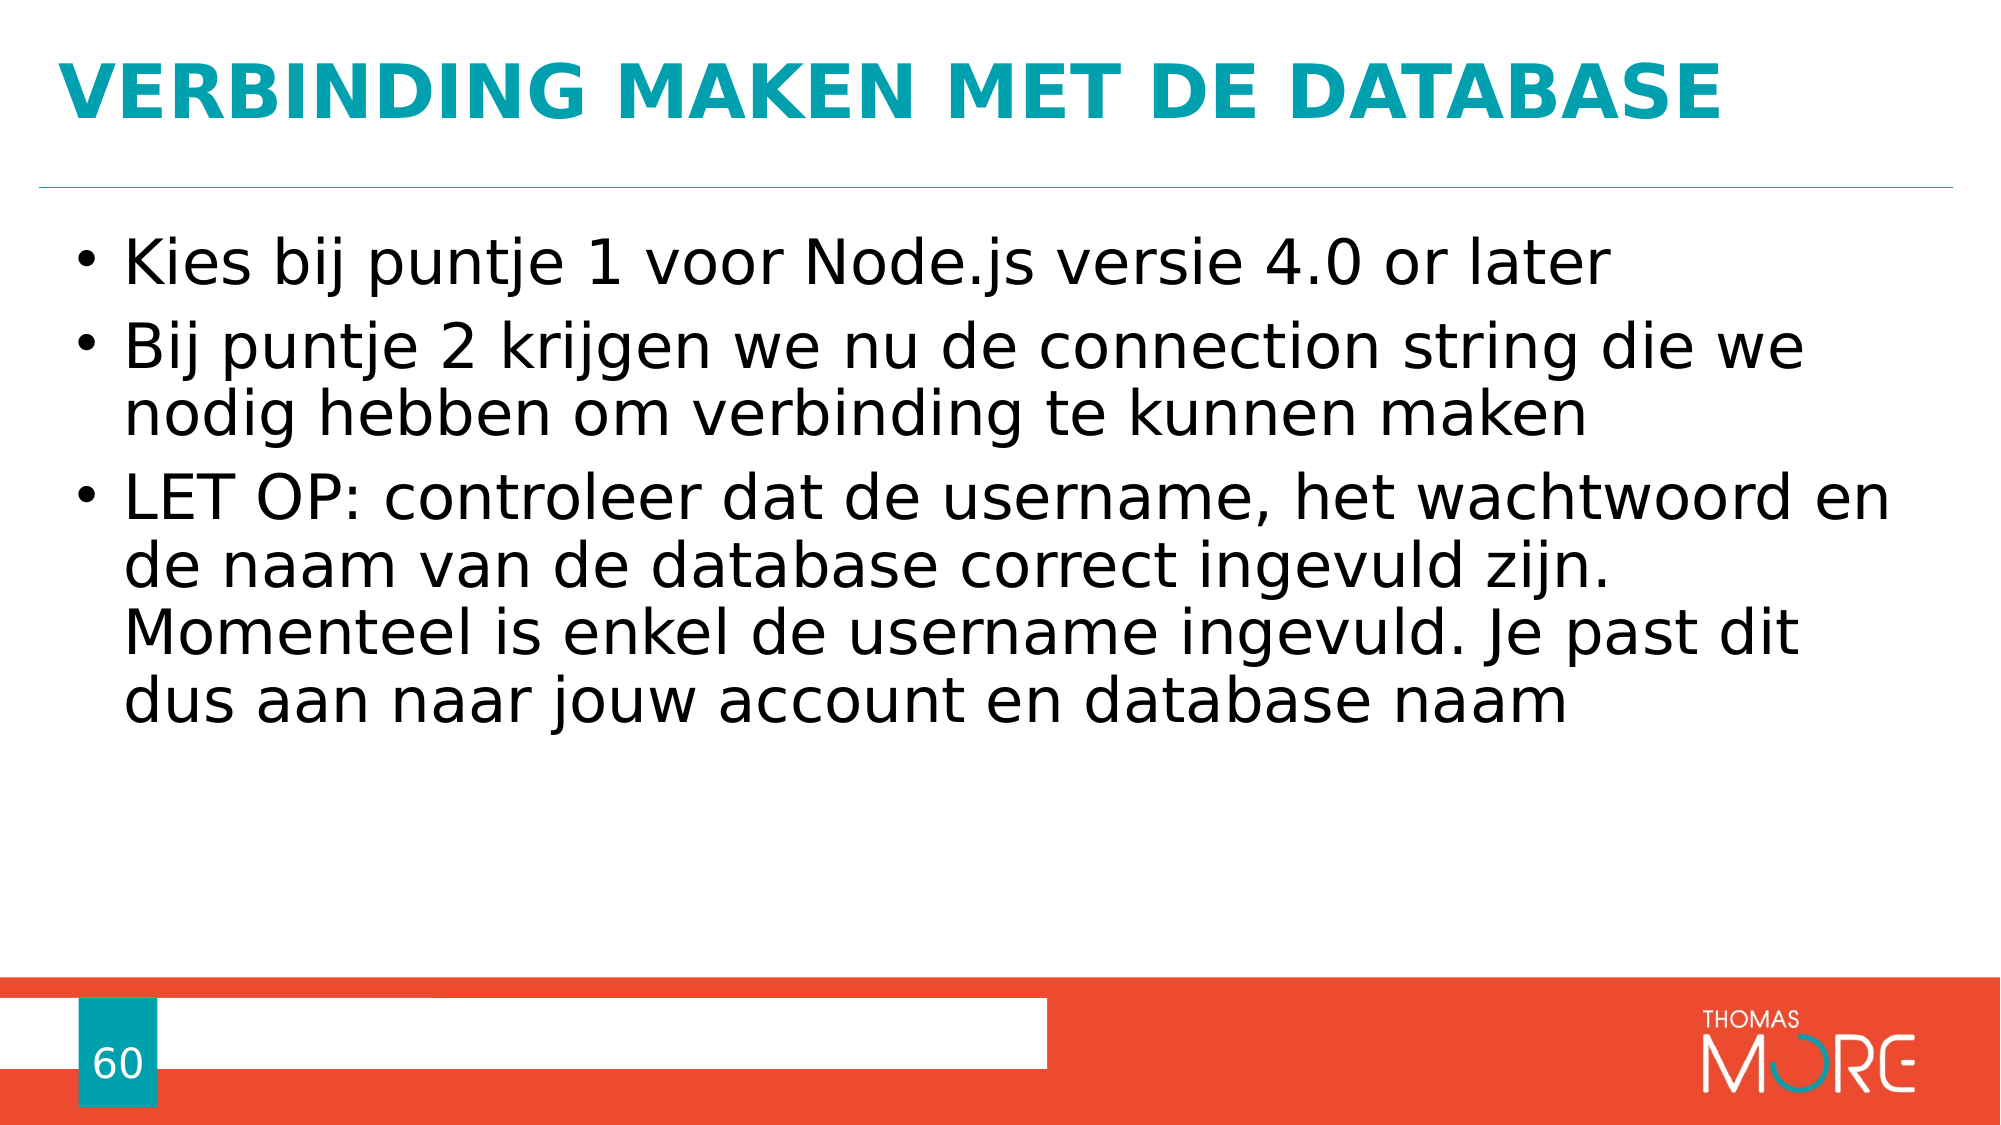

# Verbinding maken met de database
Kies bij puntje 1 voor Node.js versie 4.0 or later
Bij puntje 2 krijgen we nu de connection string die we nodig hebben om verbinding te kunnen maken
LET OP: controleer dat de username, het wachtwoord en de naam van de database correct ingevuld zijn. Momenteel is enkel de username ingevuld. Je past dit dus aan naar jouw account en database naam
60